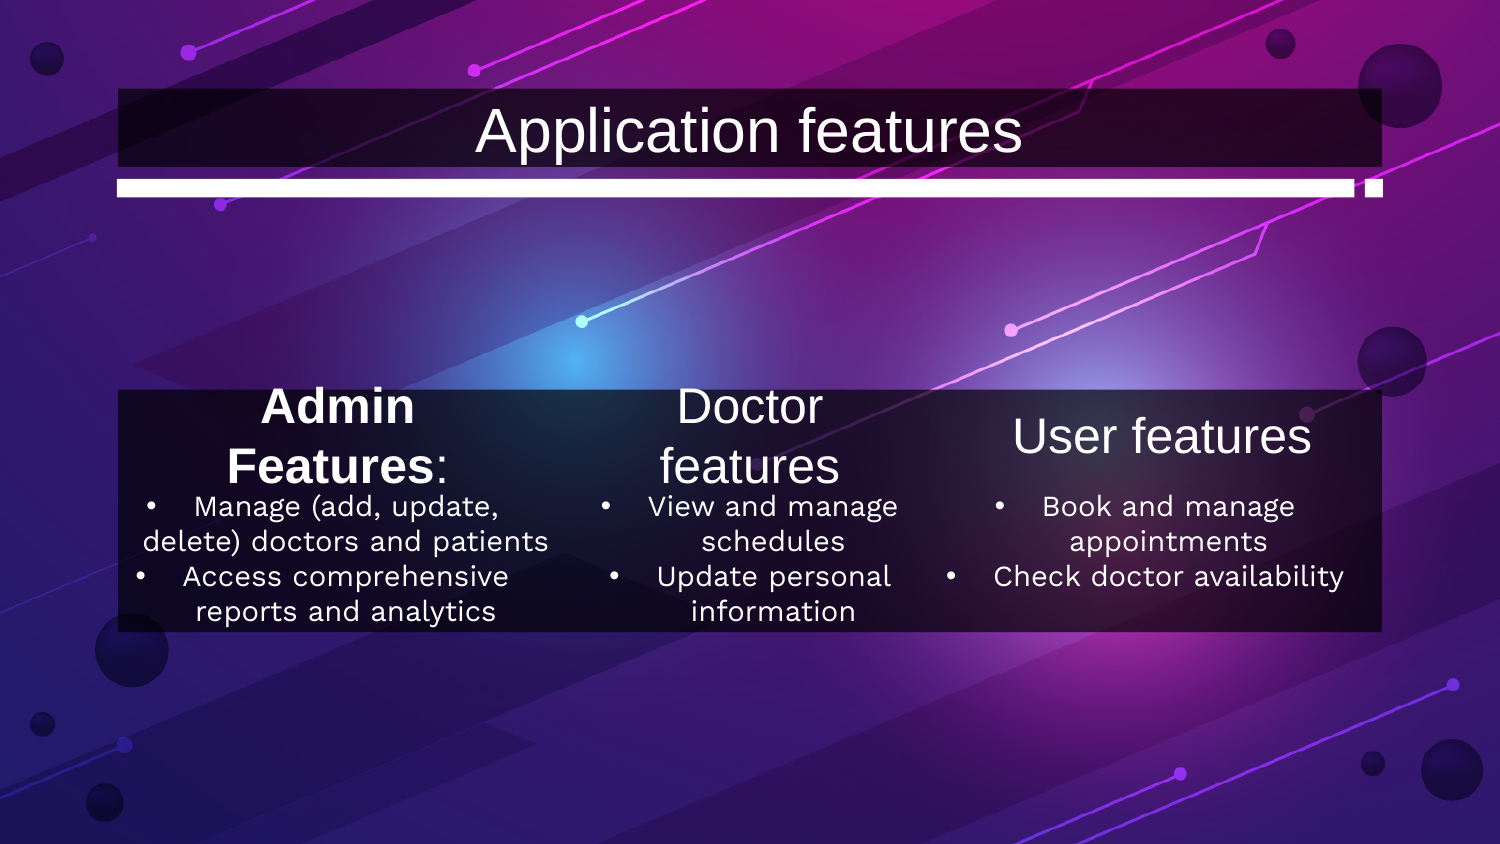

# Application features

Admin Features:
Doctor features
User features
Manage (add, update, delete) doctors and patients
Access comprehensive reports and analytics
View and manage schedules
Update personal information
Book and manage appointments
Check doctor availability